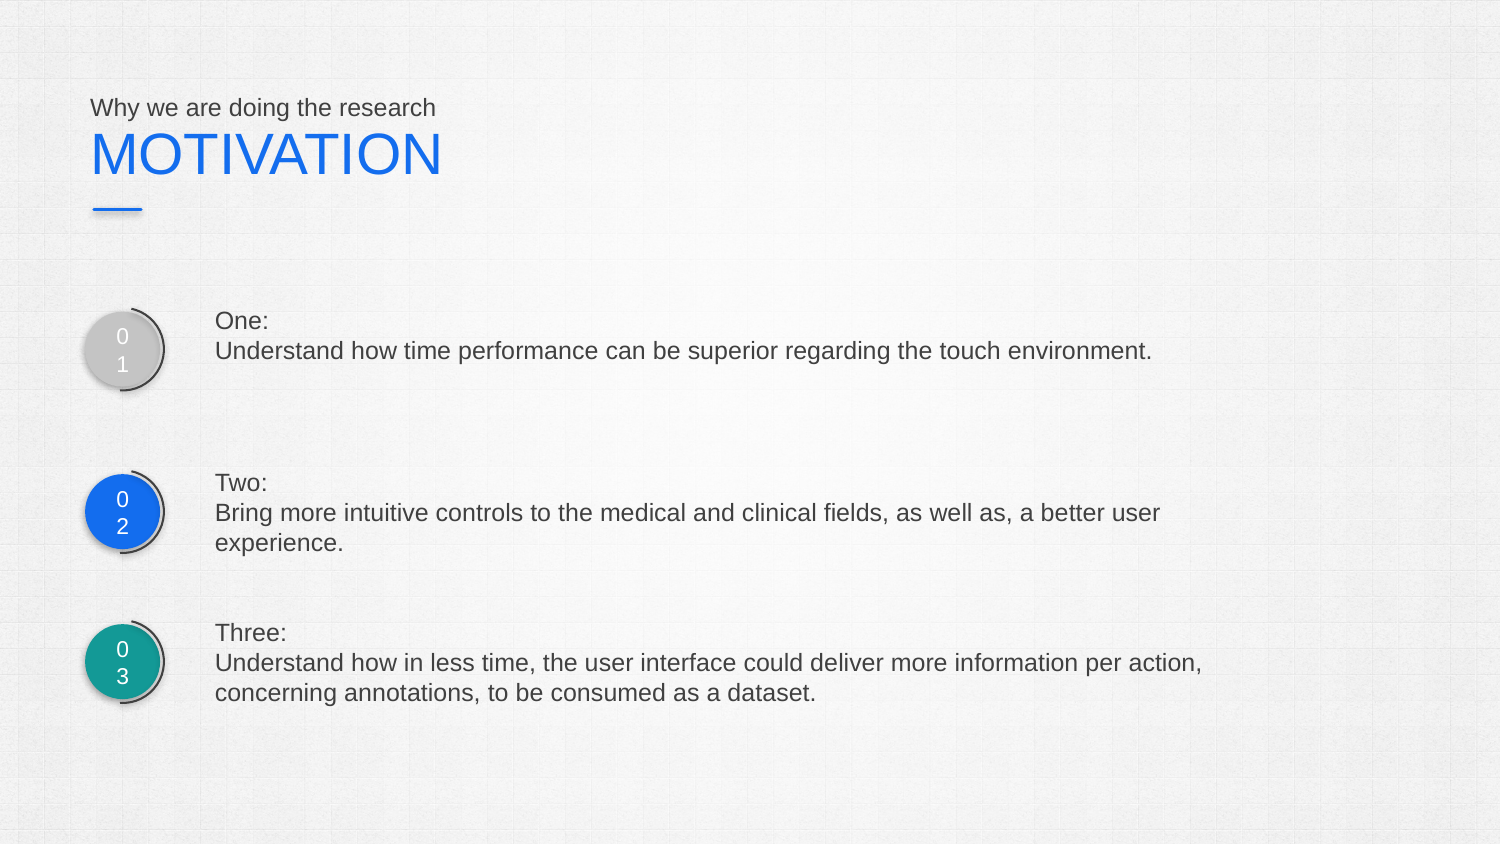

# MOTIVATION
Why we are doing the research
One:
Understand how time performance can be superior regarding the touch environment.

01
Two:
Bring more intuitive controls to the medical and clinical fields, as well as, a better user experience.

02
Three:
Understand how in less time, the user interface could deliver more information per action, concerning annotations, to be consumed as a dataset.

03